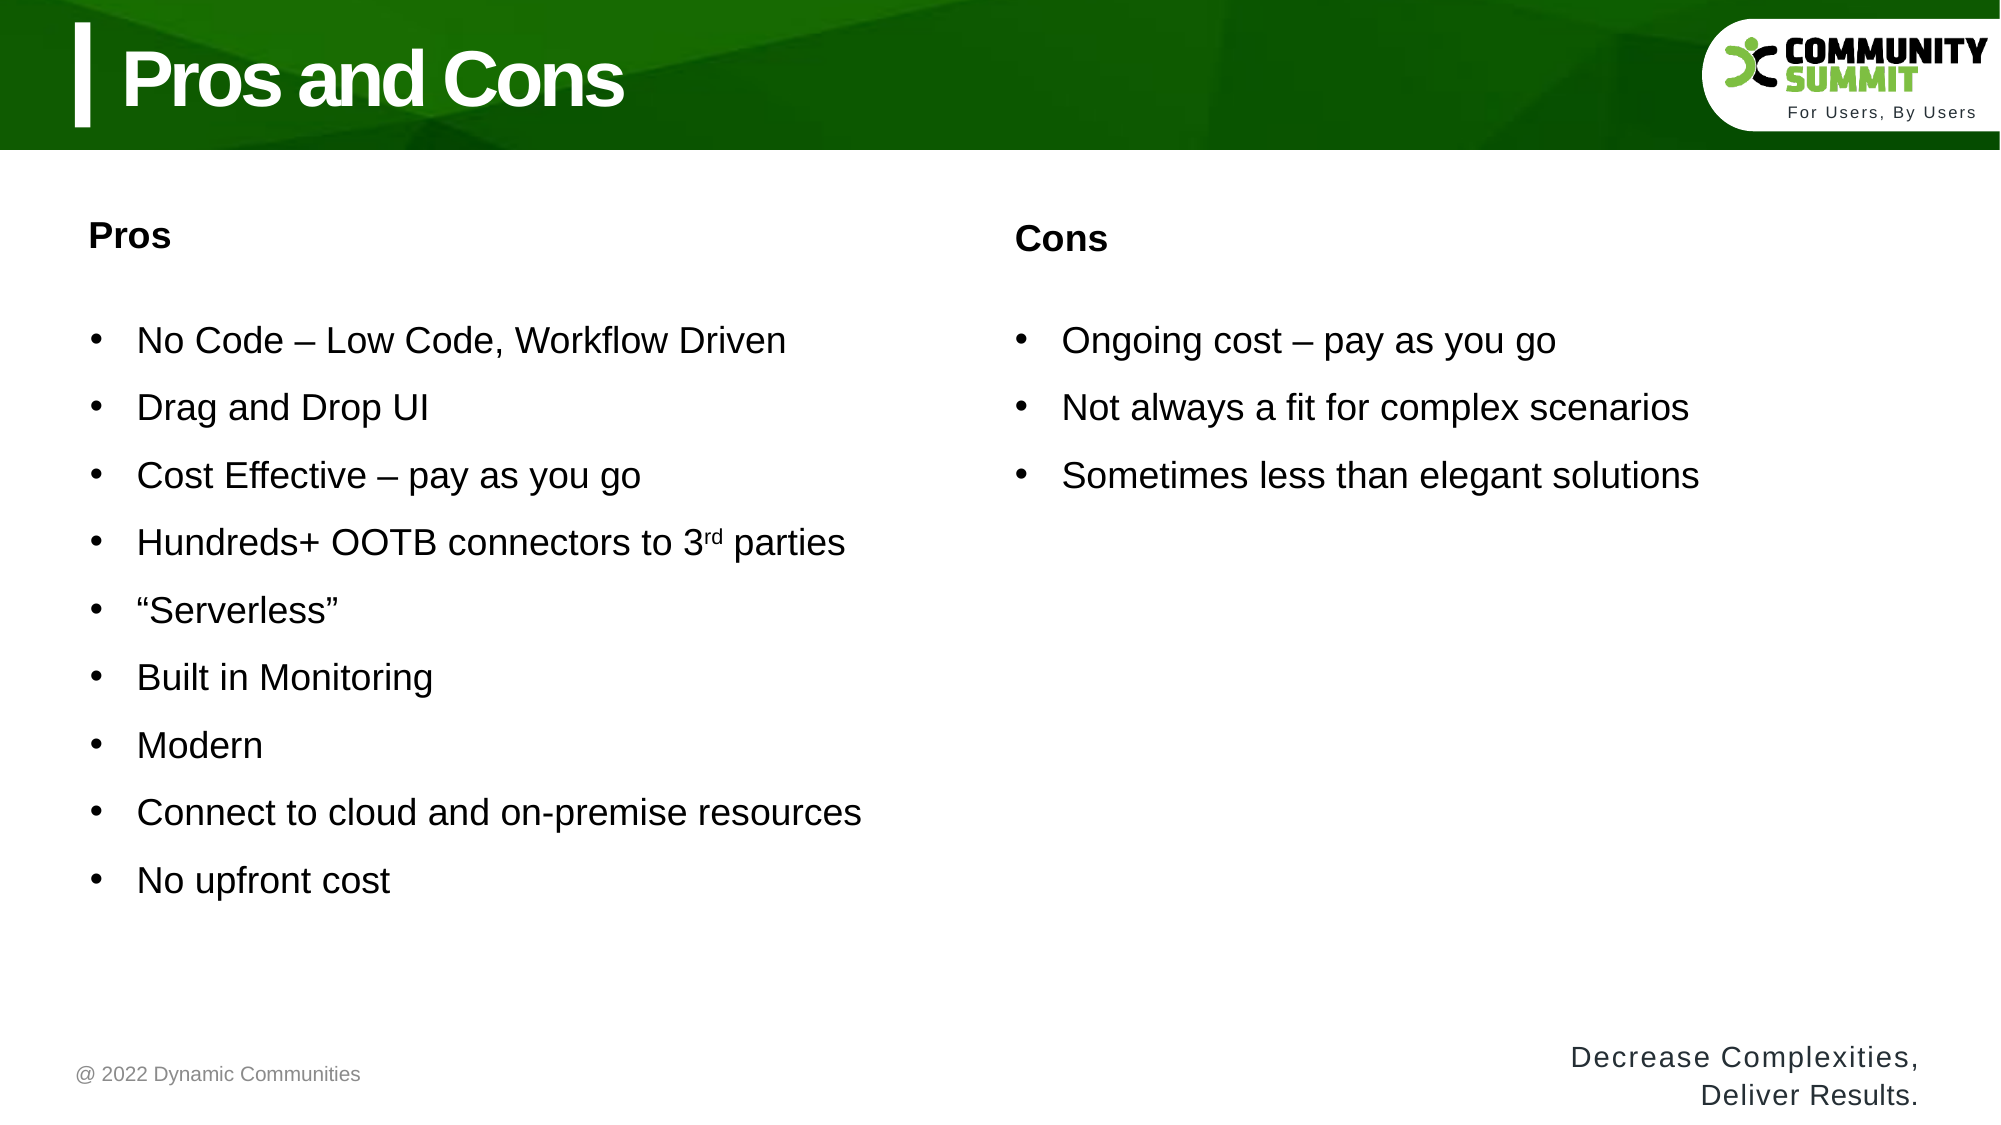

Pros and Cons
Pros
Cons
No Code – Low Code, Workflow Driven
Drag and Drop UI
Cost Effective – pay as you go
Hundreds+ OOTB connectors to 3rd parties
“Serverless”
Built in Monitoring
Modern
Connect to cloud and on-premise resources
No upfront cost
Ongoing cost – pay as you go
Not always a fit for complex scenarios
Sometimes less than elegant solutions